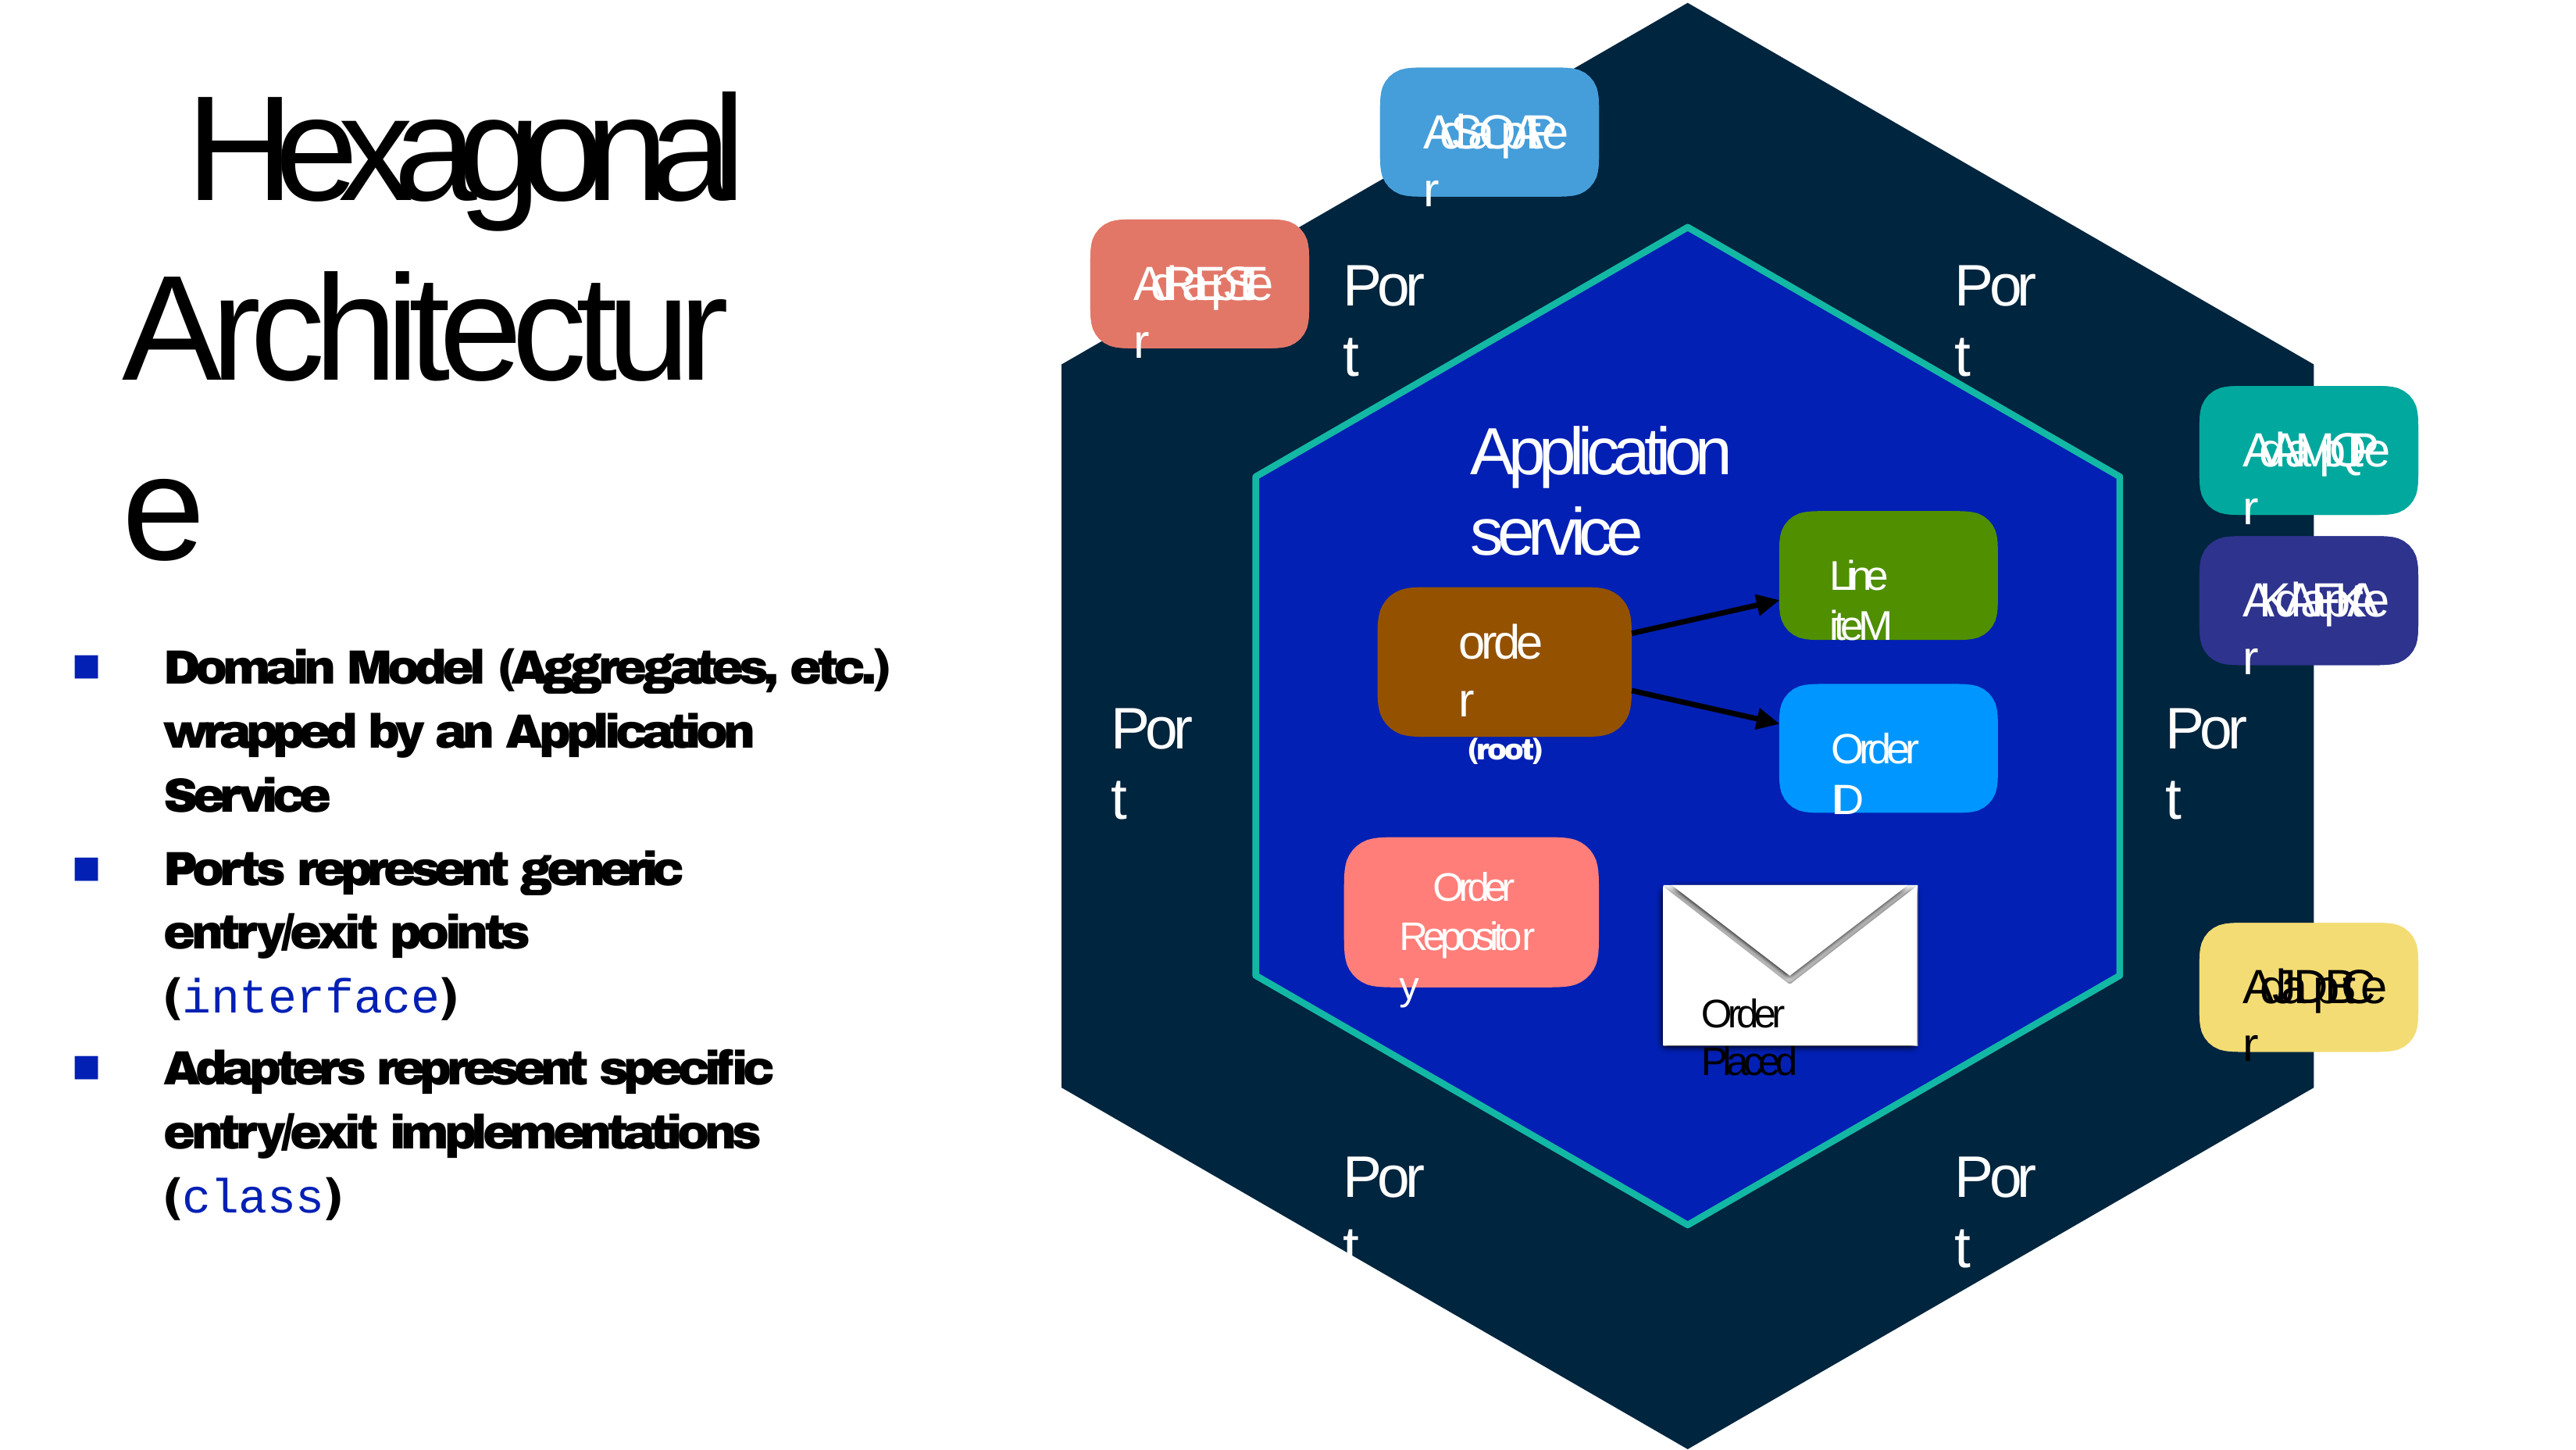

# Hexagonal  Architecture

AdSaOpAtPer

Port
Port
AdRaEpStTer

Application service
AdAaMpQtPer

Line iteM
AKdAaFpKtAer

order
(root)

Domain Model (Aggregates, etc.)  wrapped by an Application Service

Port
Port

Order ID
Ports represent generic  entry/exit points (interface)
■

Order  Repository

AdJaDpBtCer
Order Placed
Adapters represent specific  entry/exit implementations (class)
Port
Port